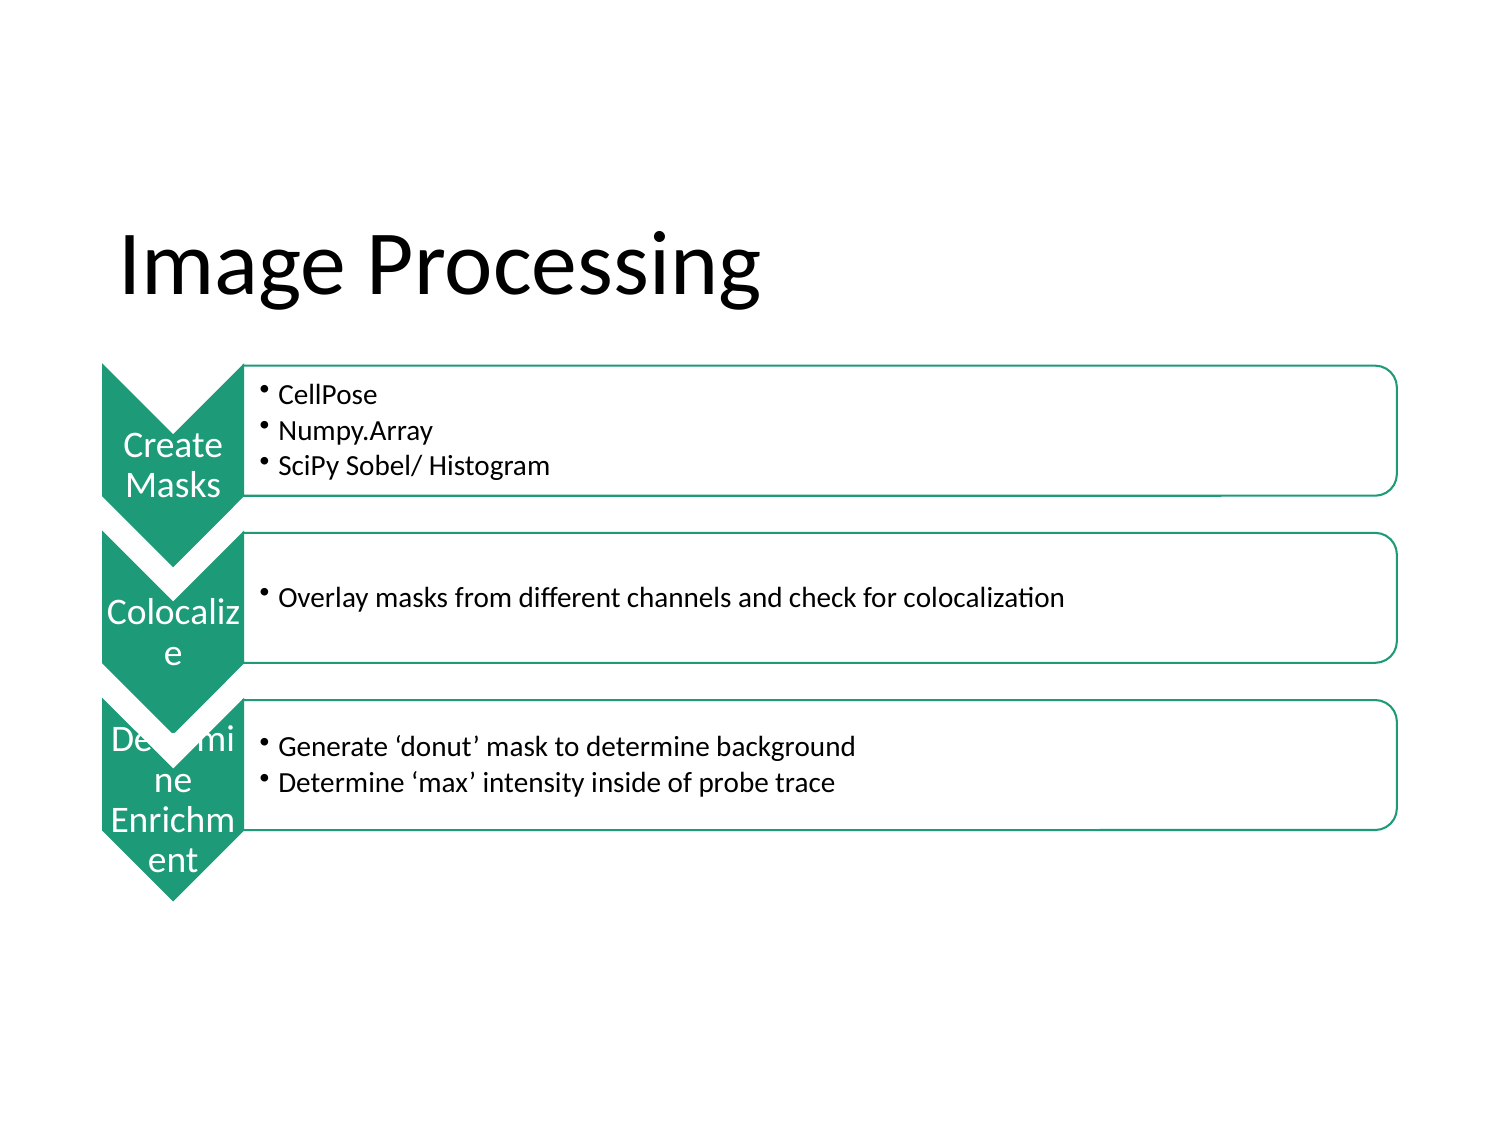

# Image Processing
Create Masks
CellPose
Numpy.Array
SciPy Sobel/ Histogram
Colocalize
Overlay masks from different channels and check for colocalization
Determine Enrichment
Generate ‘donut’ mask to determine background
Determine ‘max’ intensity inside of probe trace